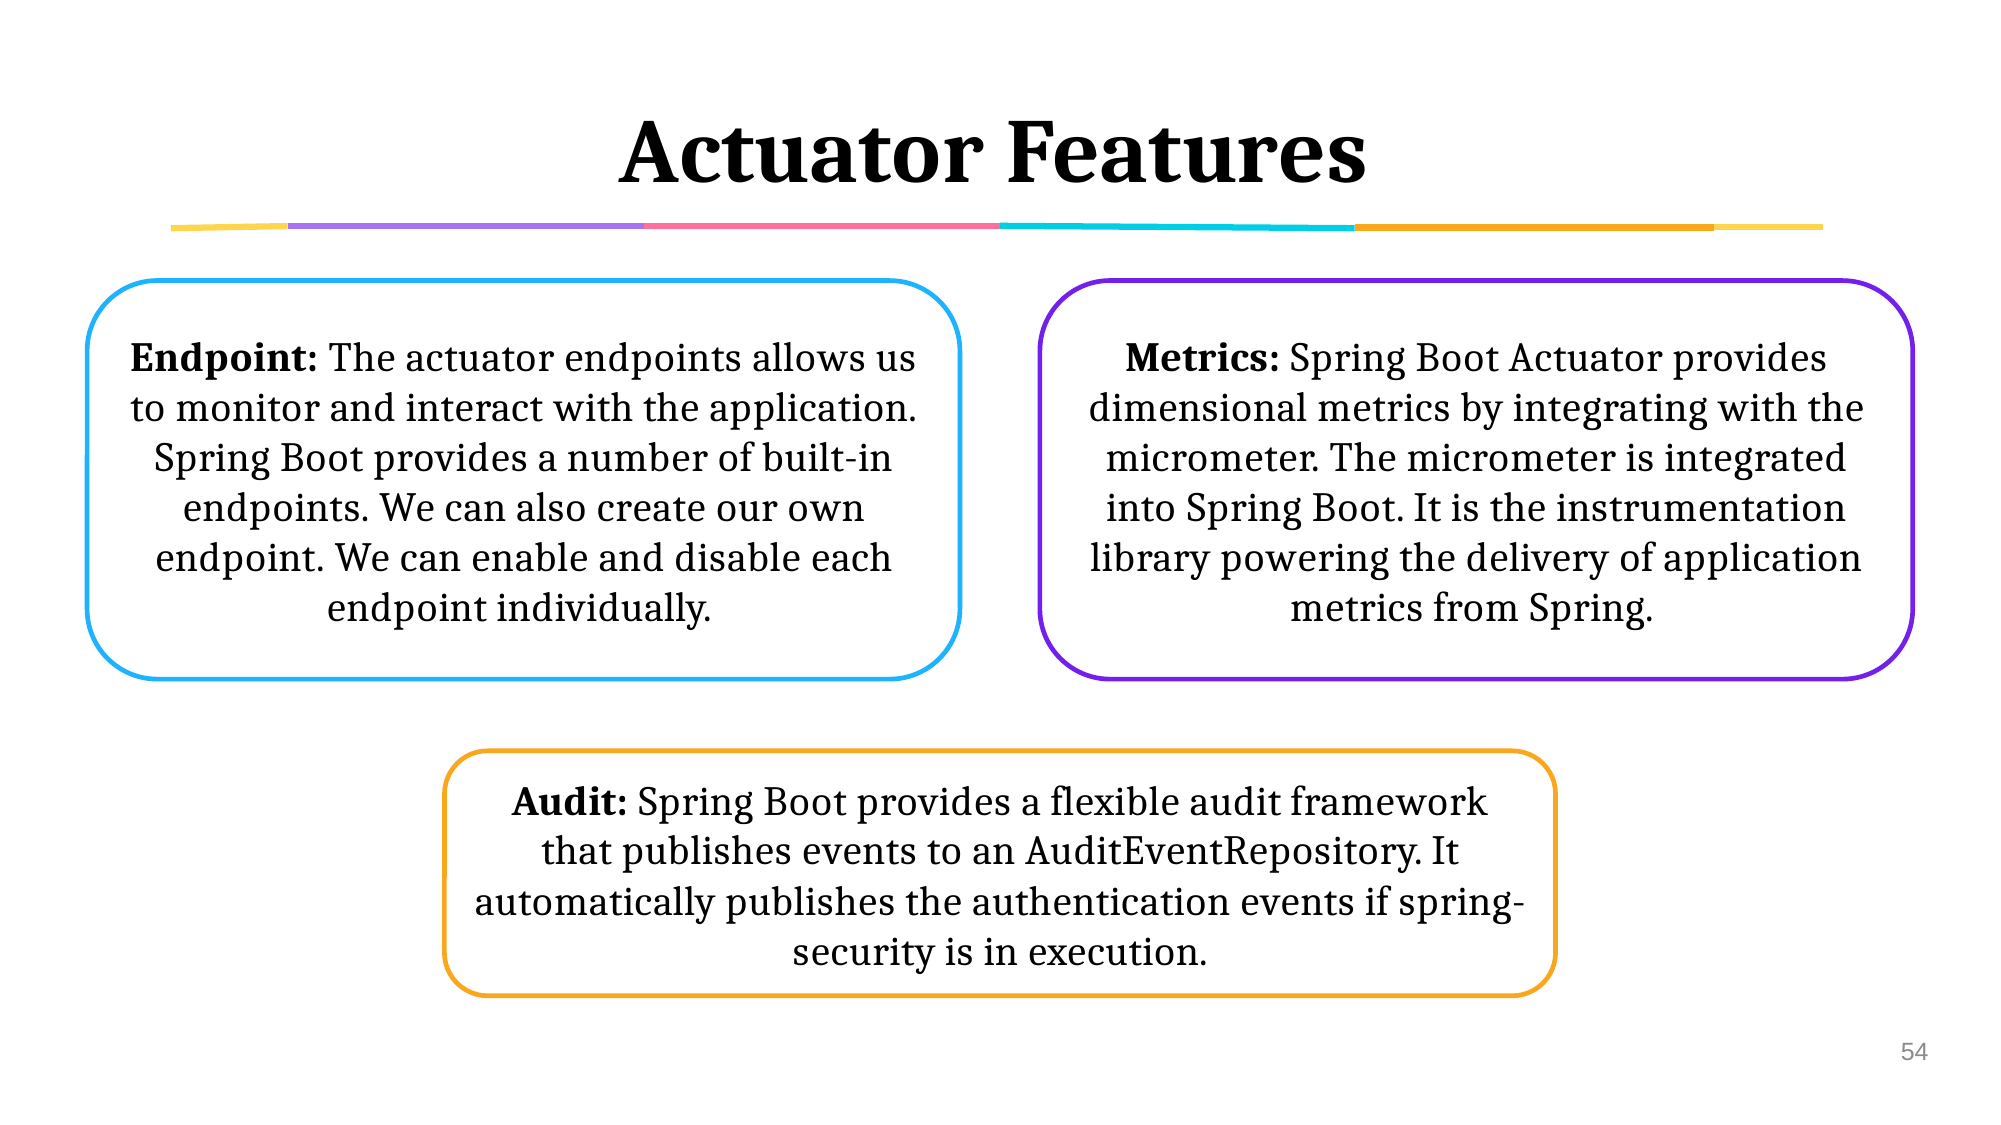

# Actuator Features
Endpoint: The actuator endpoints allows us to monitor and interact with the application. Spring Boot provides a number of built-in endpoints. We can also create our own endpoint. We can enable and disable each endpoint individually.
Metrics: Spring Boot Actuator provides dimensional metrics by integrating with the micrometer. The micrometer is integrated into Spring Boot. It is the instrumentation library powering the delivery of application metrics from Spring.
Audit: Spring Boot provides a flexible audit framework that publishes events to an AuditEventRepository. It automatically publishes the authentication events if spring-security is in execution.
54